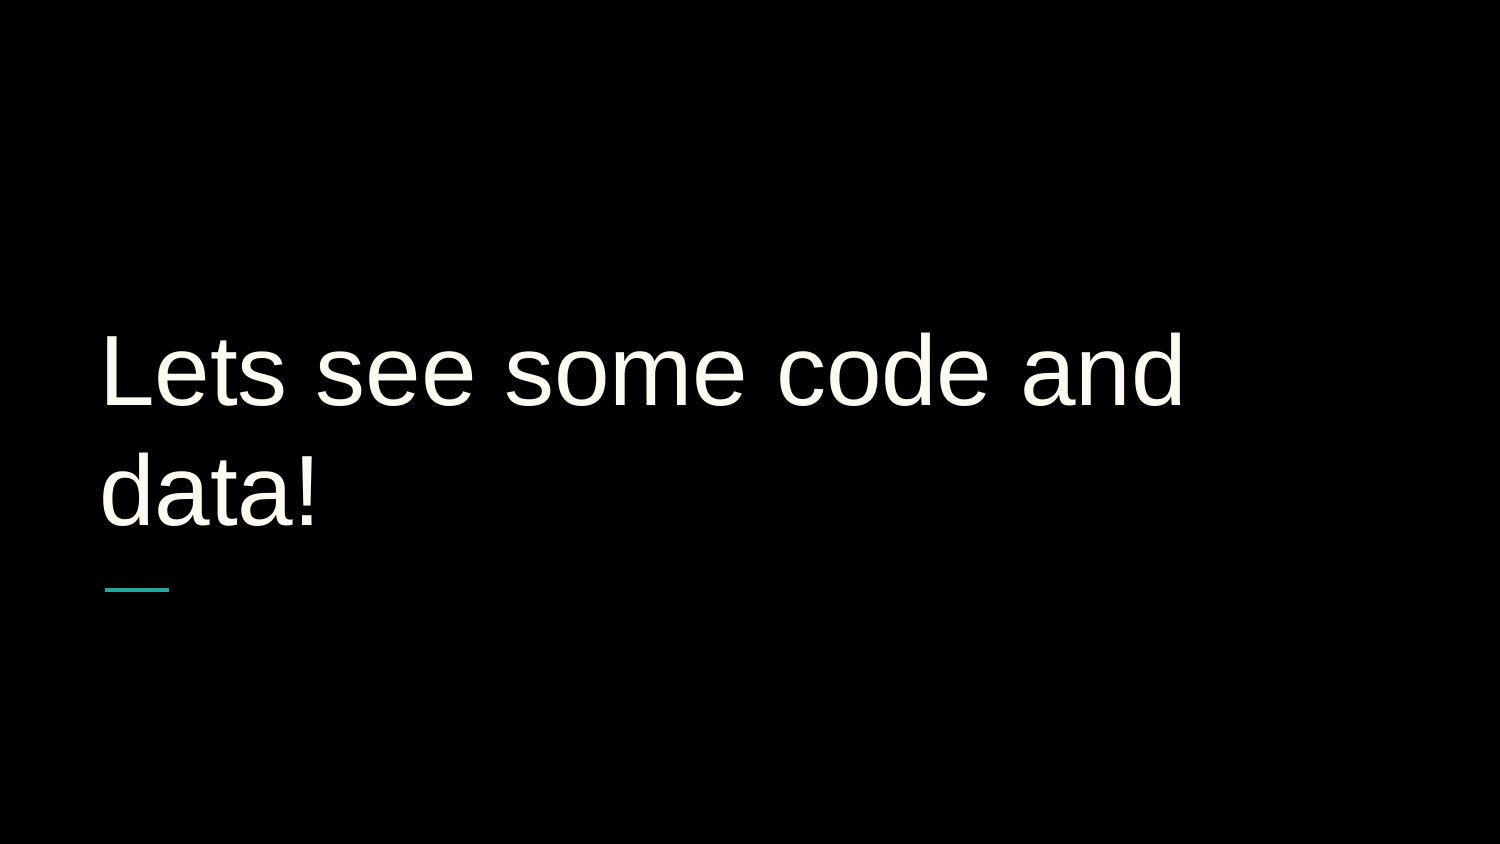

# Lets see some code and data!